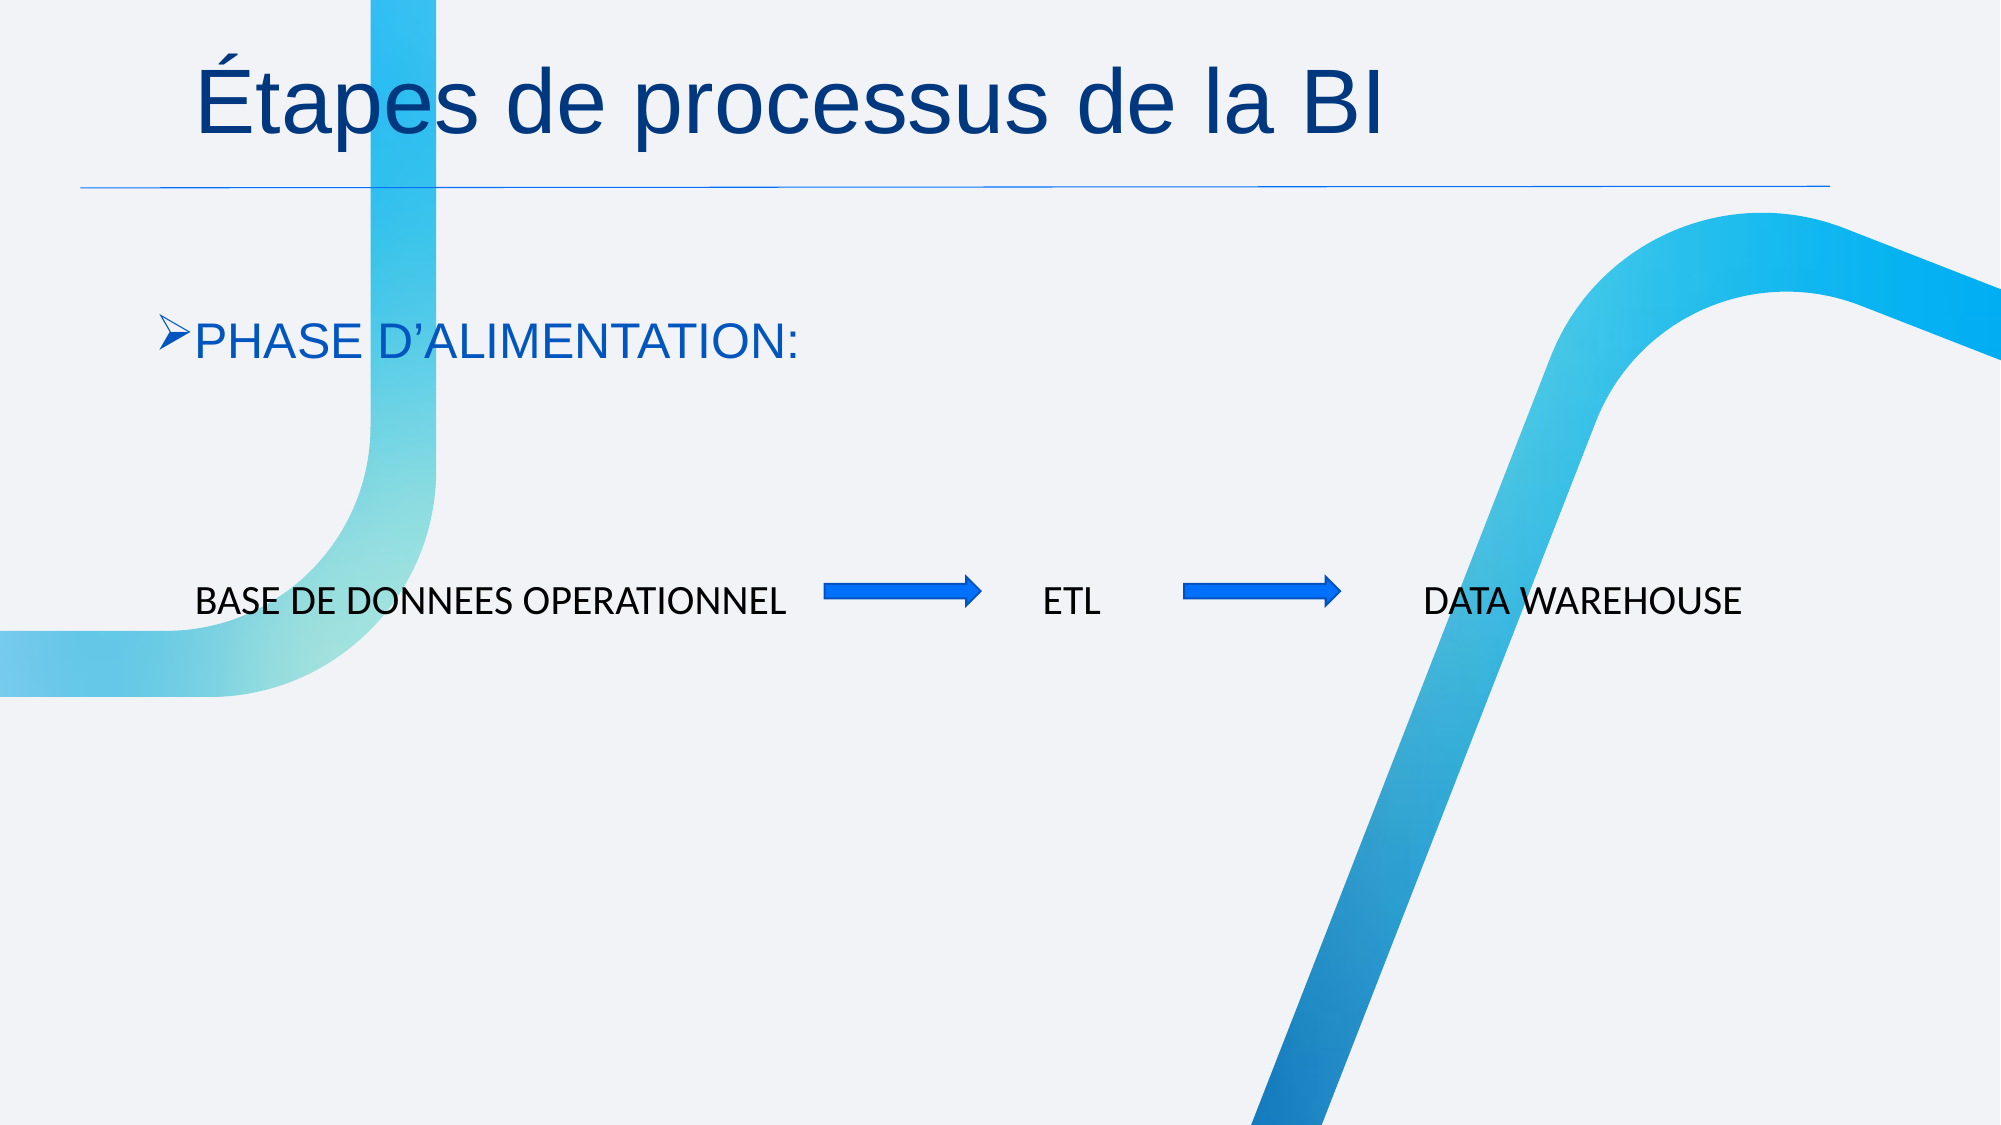

Étapes de processus de la BI

BASE DE DONNEES OPERATIONNEL                           ETL                                  DATA WAREHOUSE
Phase d’alimentation: